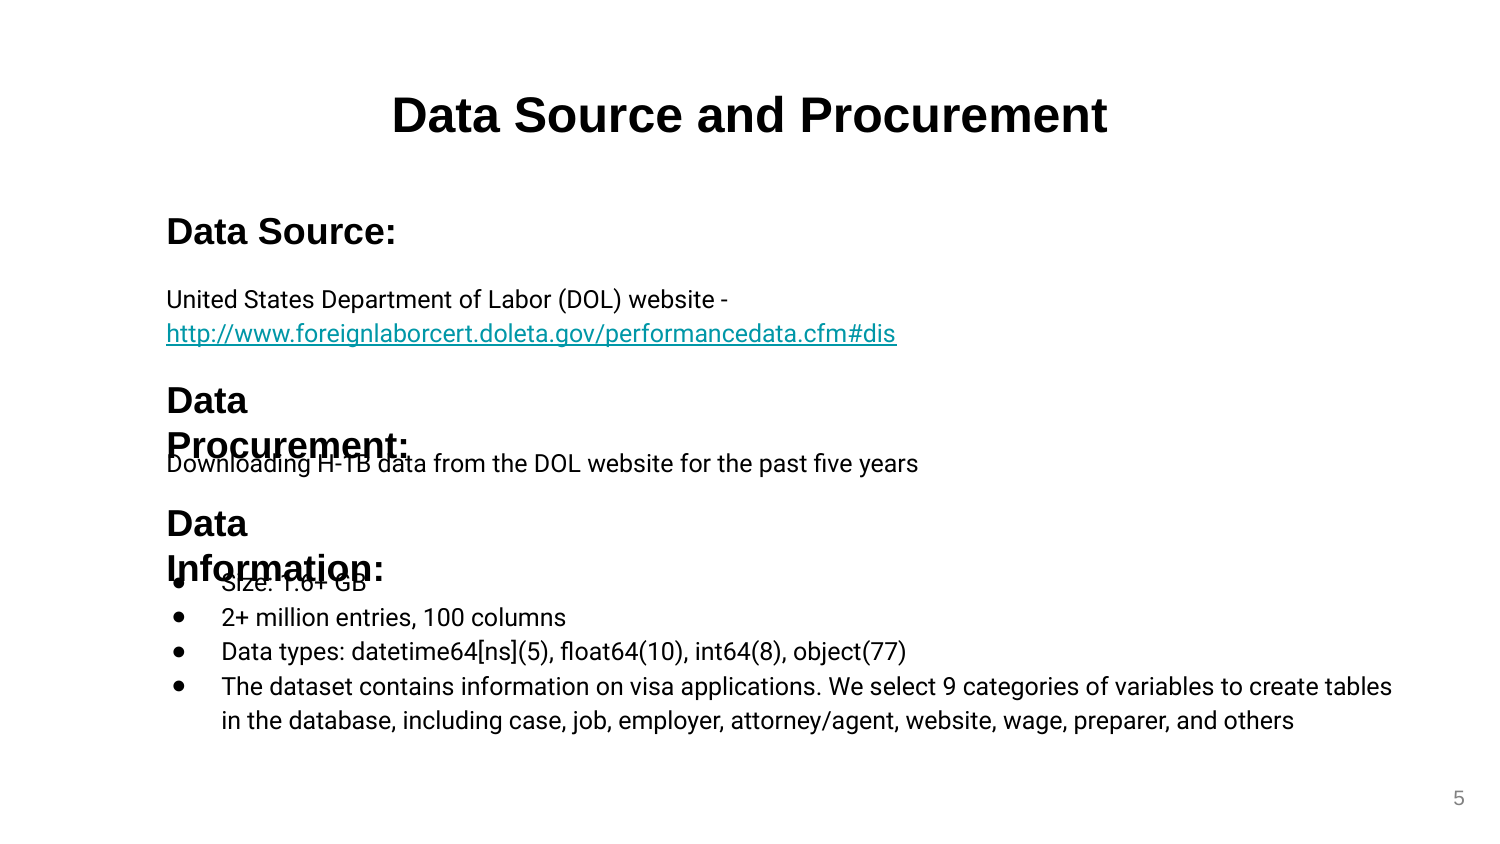

# Data Source and Procurement
Data Source:
United States Department of Labor (DOL) website - http://www.foreignlaborcert.doleta.gov/performancedata.cfm#dis

Data Procurement:
Downloading H-1B data from the DOL website for the past five years
Data Information:
Size: 1.6+ GB
2+ million entries, 100 columns
Data types: datetime64[ns](5), float64(10), int64(8), object(77)
The dataset contains information on visa applications. We select 9 categories of variables to create tables in the database, including case, job, employer, attorney/agent, website, wage, preparer, and others
5